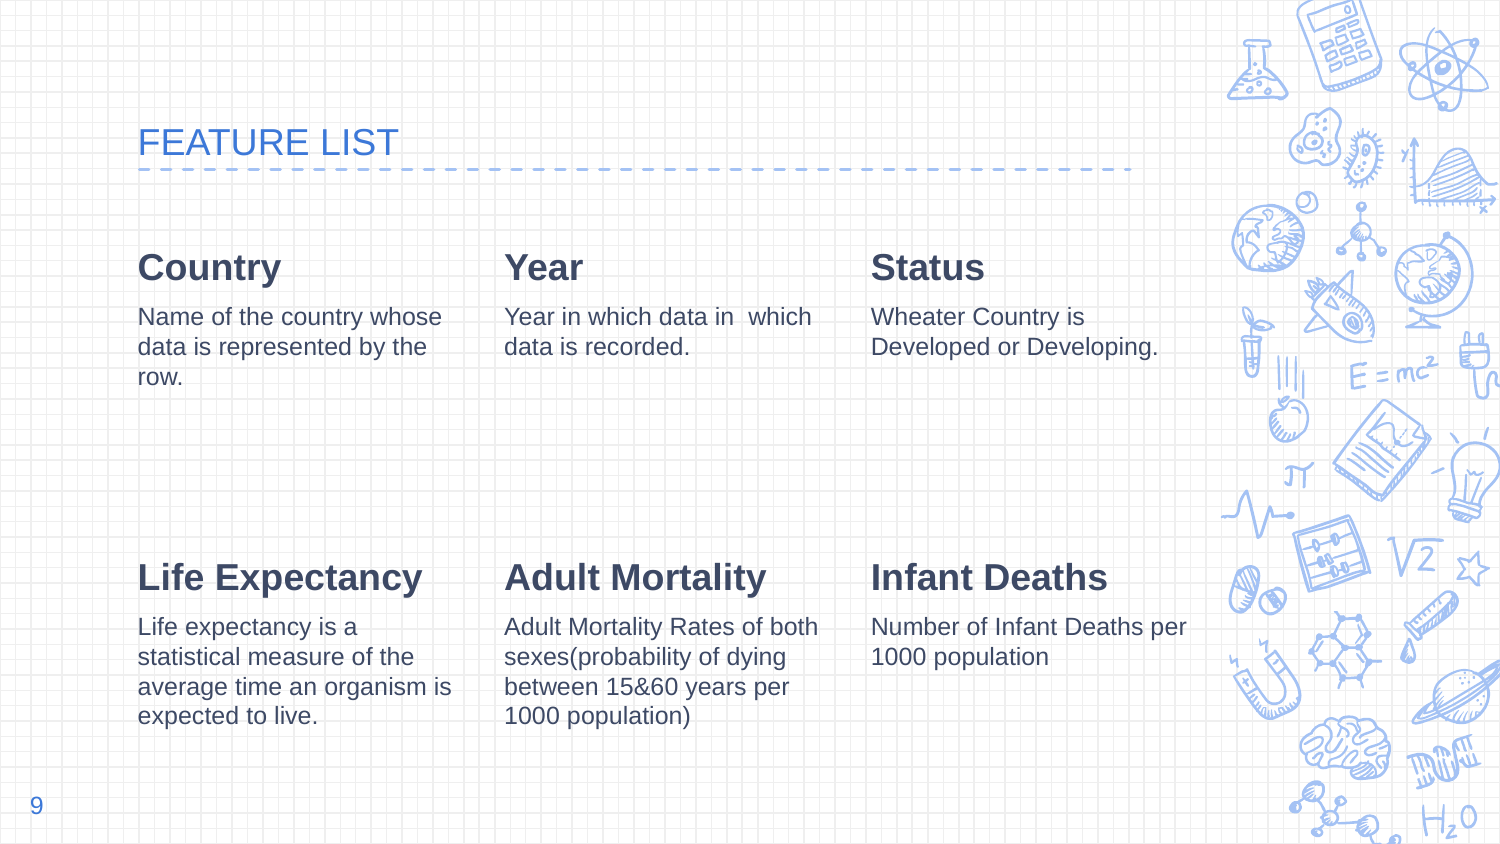

# FEATURE LIST
Country
Name of the country whose data is represented by the row.
Year
Year in which data in  which data is recorded.
Status
Wheater Country is Developed or Developing.

Life Expectancy
Life expectancy is a statistical measure of the average time an organism is expected to live.
Adult Mortality
Adult Mortality Rates of both sexes(probability of dying between 15&60 years per 1000 population)
Infant Deaths
Number of Infant Deaths per 1000 population
9